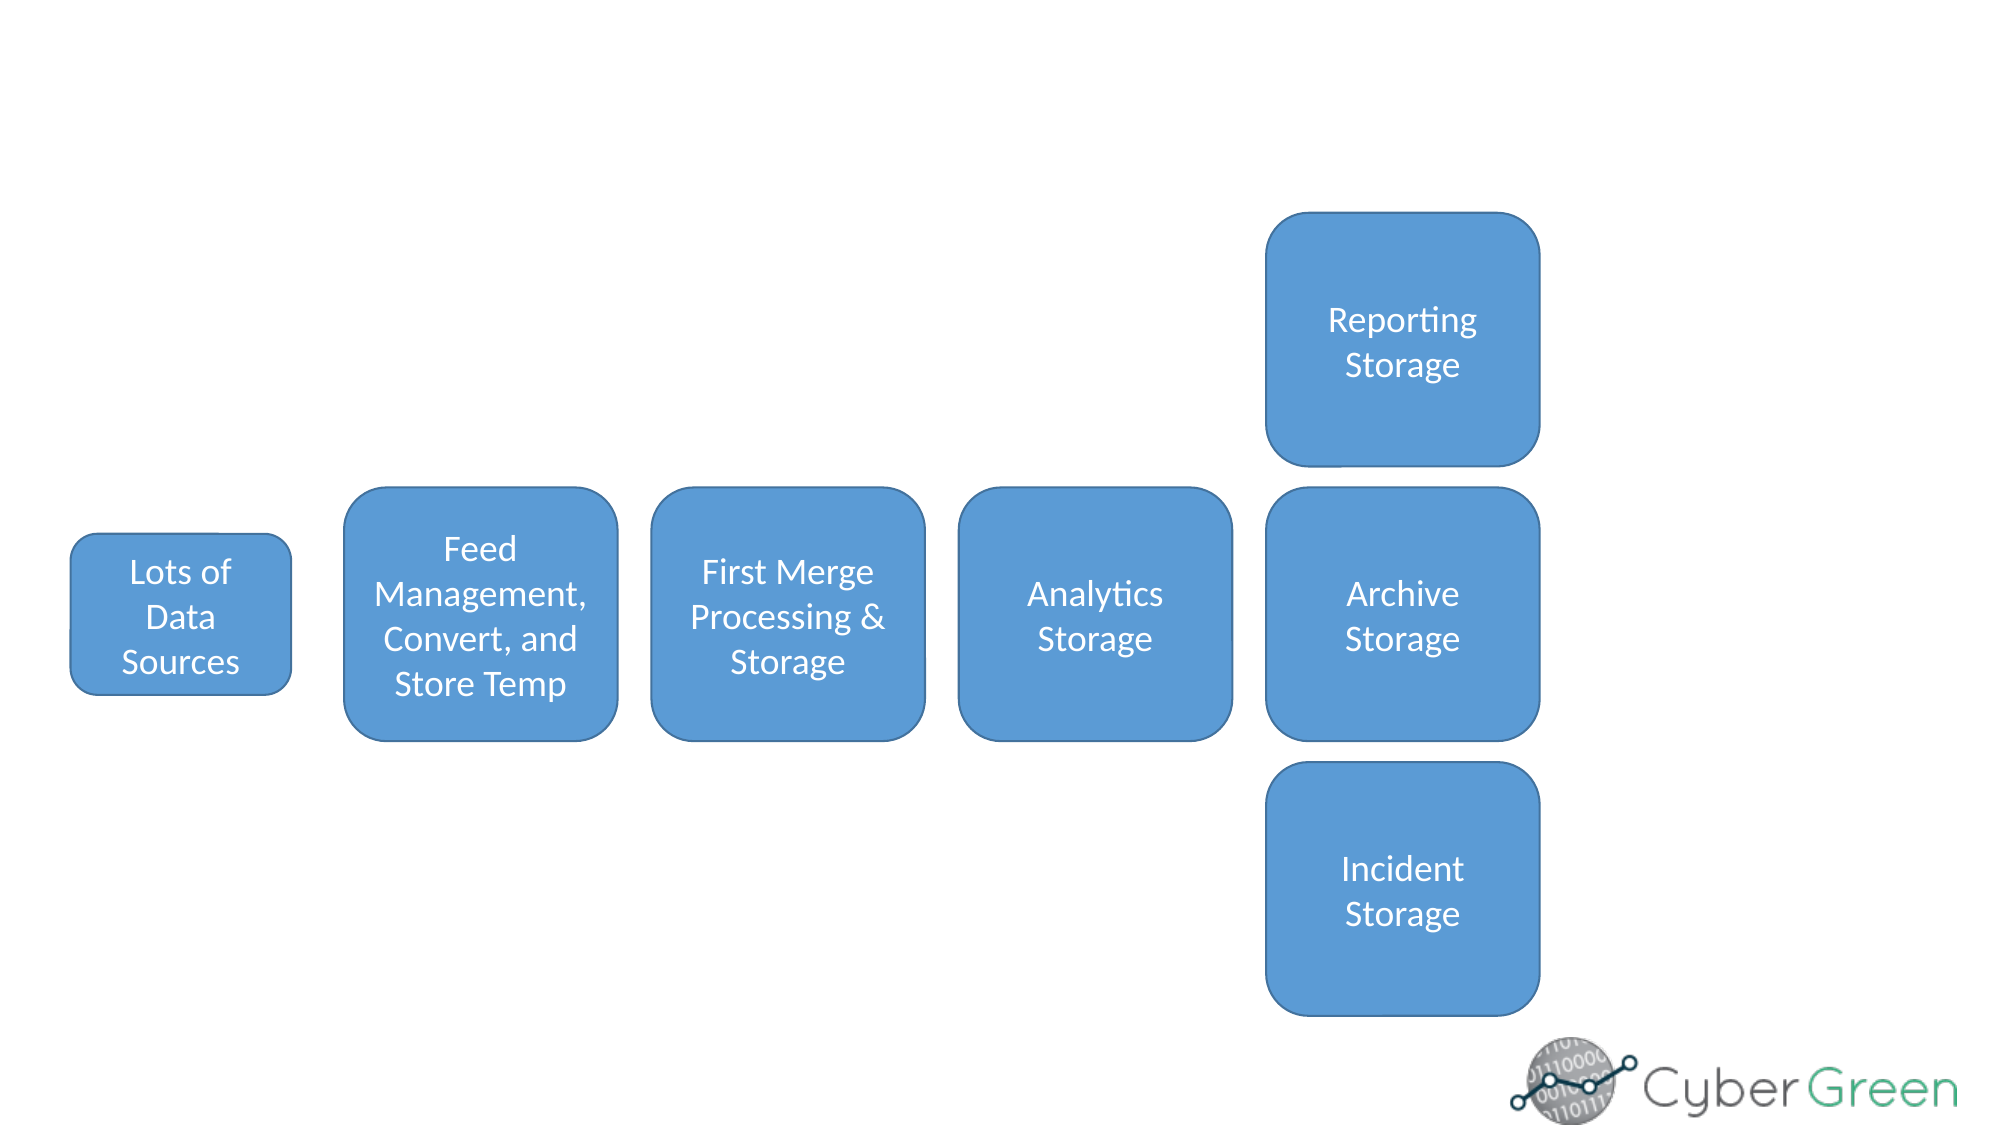

#
Reporting
Storage
Feed Management, Convert, and Store Temp
First Merge Processing & Storage
Analytics
Storage
Archive
Storage
Lots of Data Sources
Incident
Storage